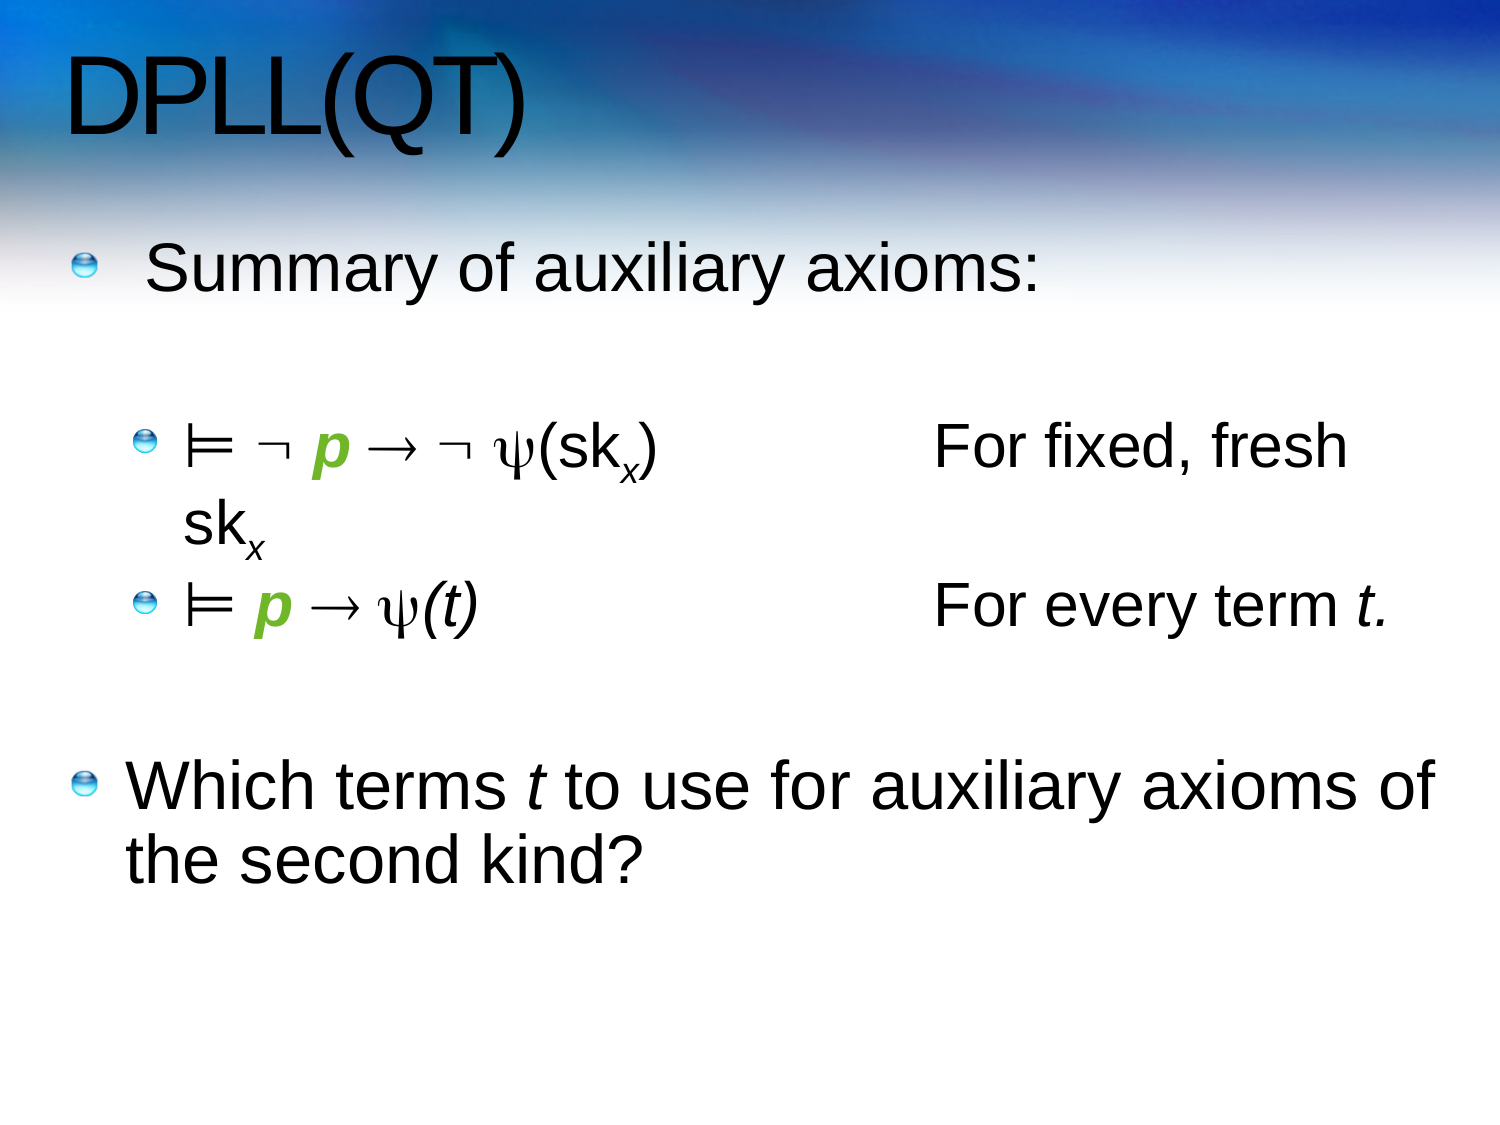

# DPLL(QT)
 Summary of auxiliary axioms:

⊨ ¬ p → ¬ ψ(skx)		For fixed, fresh skx
⊨ p → ψ(t) 			For every term t.

Which terms t to use for auxiliary axioms of the second kind?